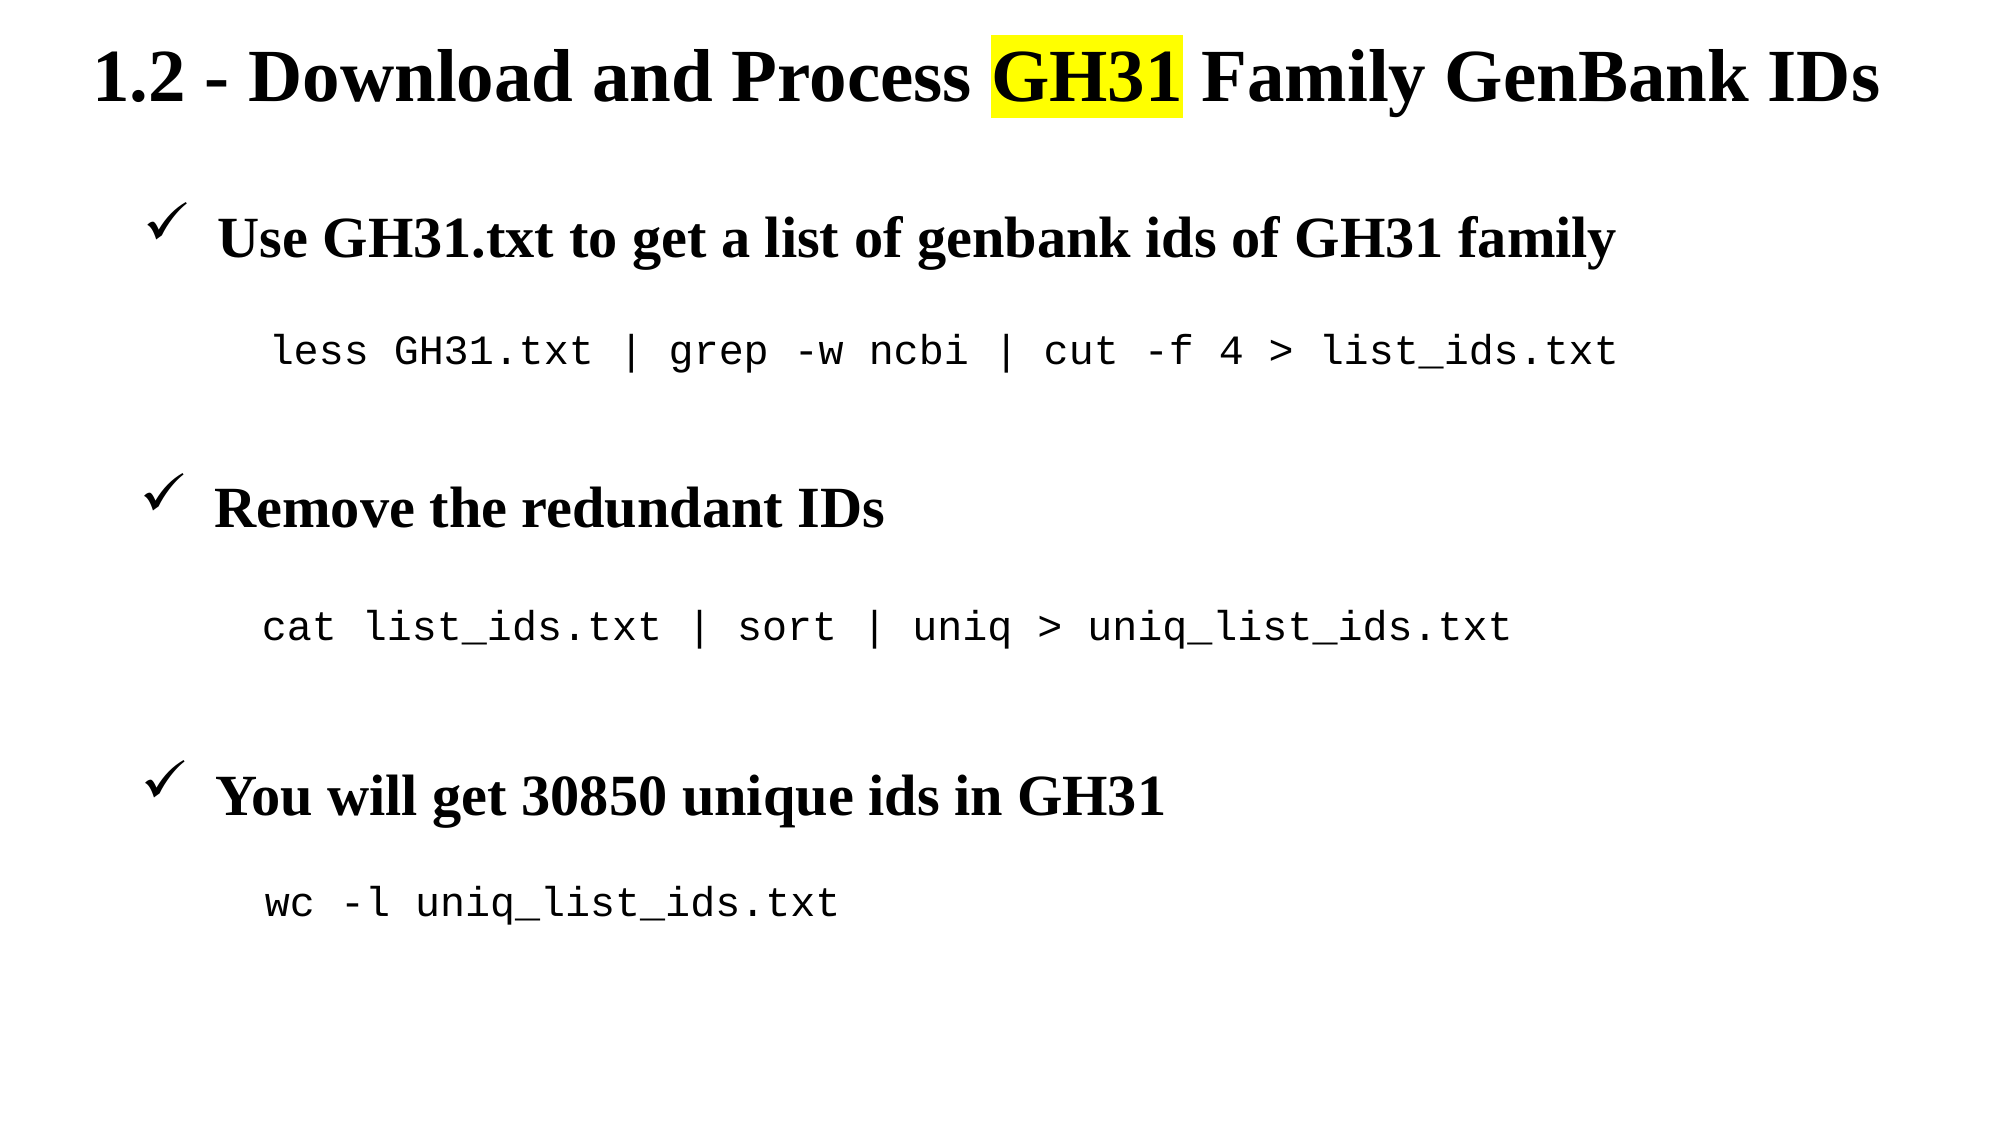

1.2 - Download and Process GH31 Family GenBank IDs
Use GH31.txt to get a list of genbank ids of GH31 family
less GH31.txt | grep -w ncbi | cut -f 4 > list_ids.txt
Remove the redundant IDs
cat list_ids.txt | sort | uniq > uniq_list_ids.txt
You will get 30850 unique ids in GH31
wc -l uniq_list_ids.txt